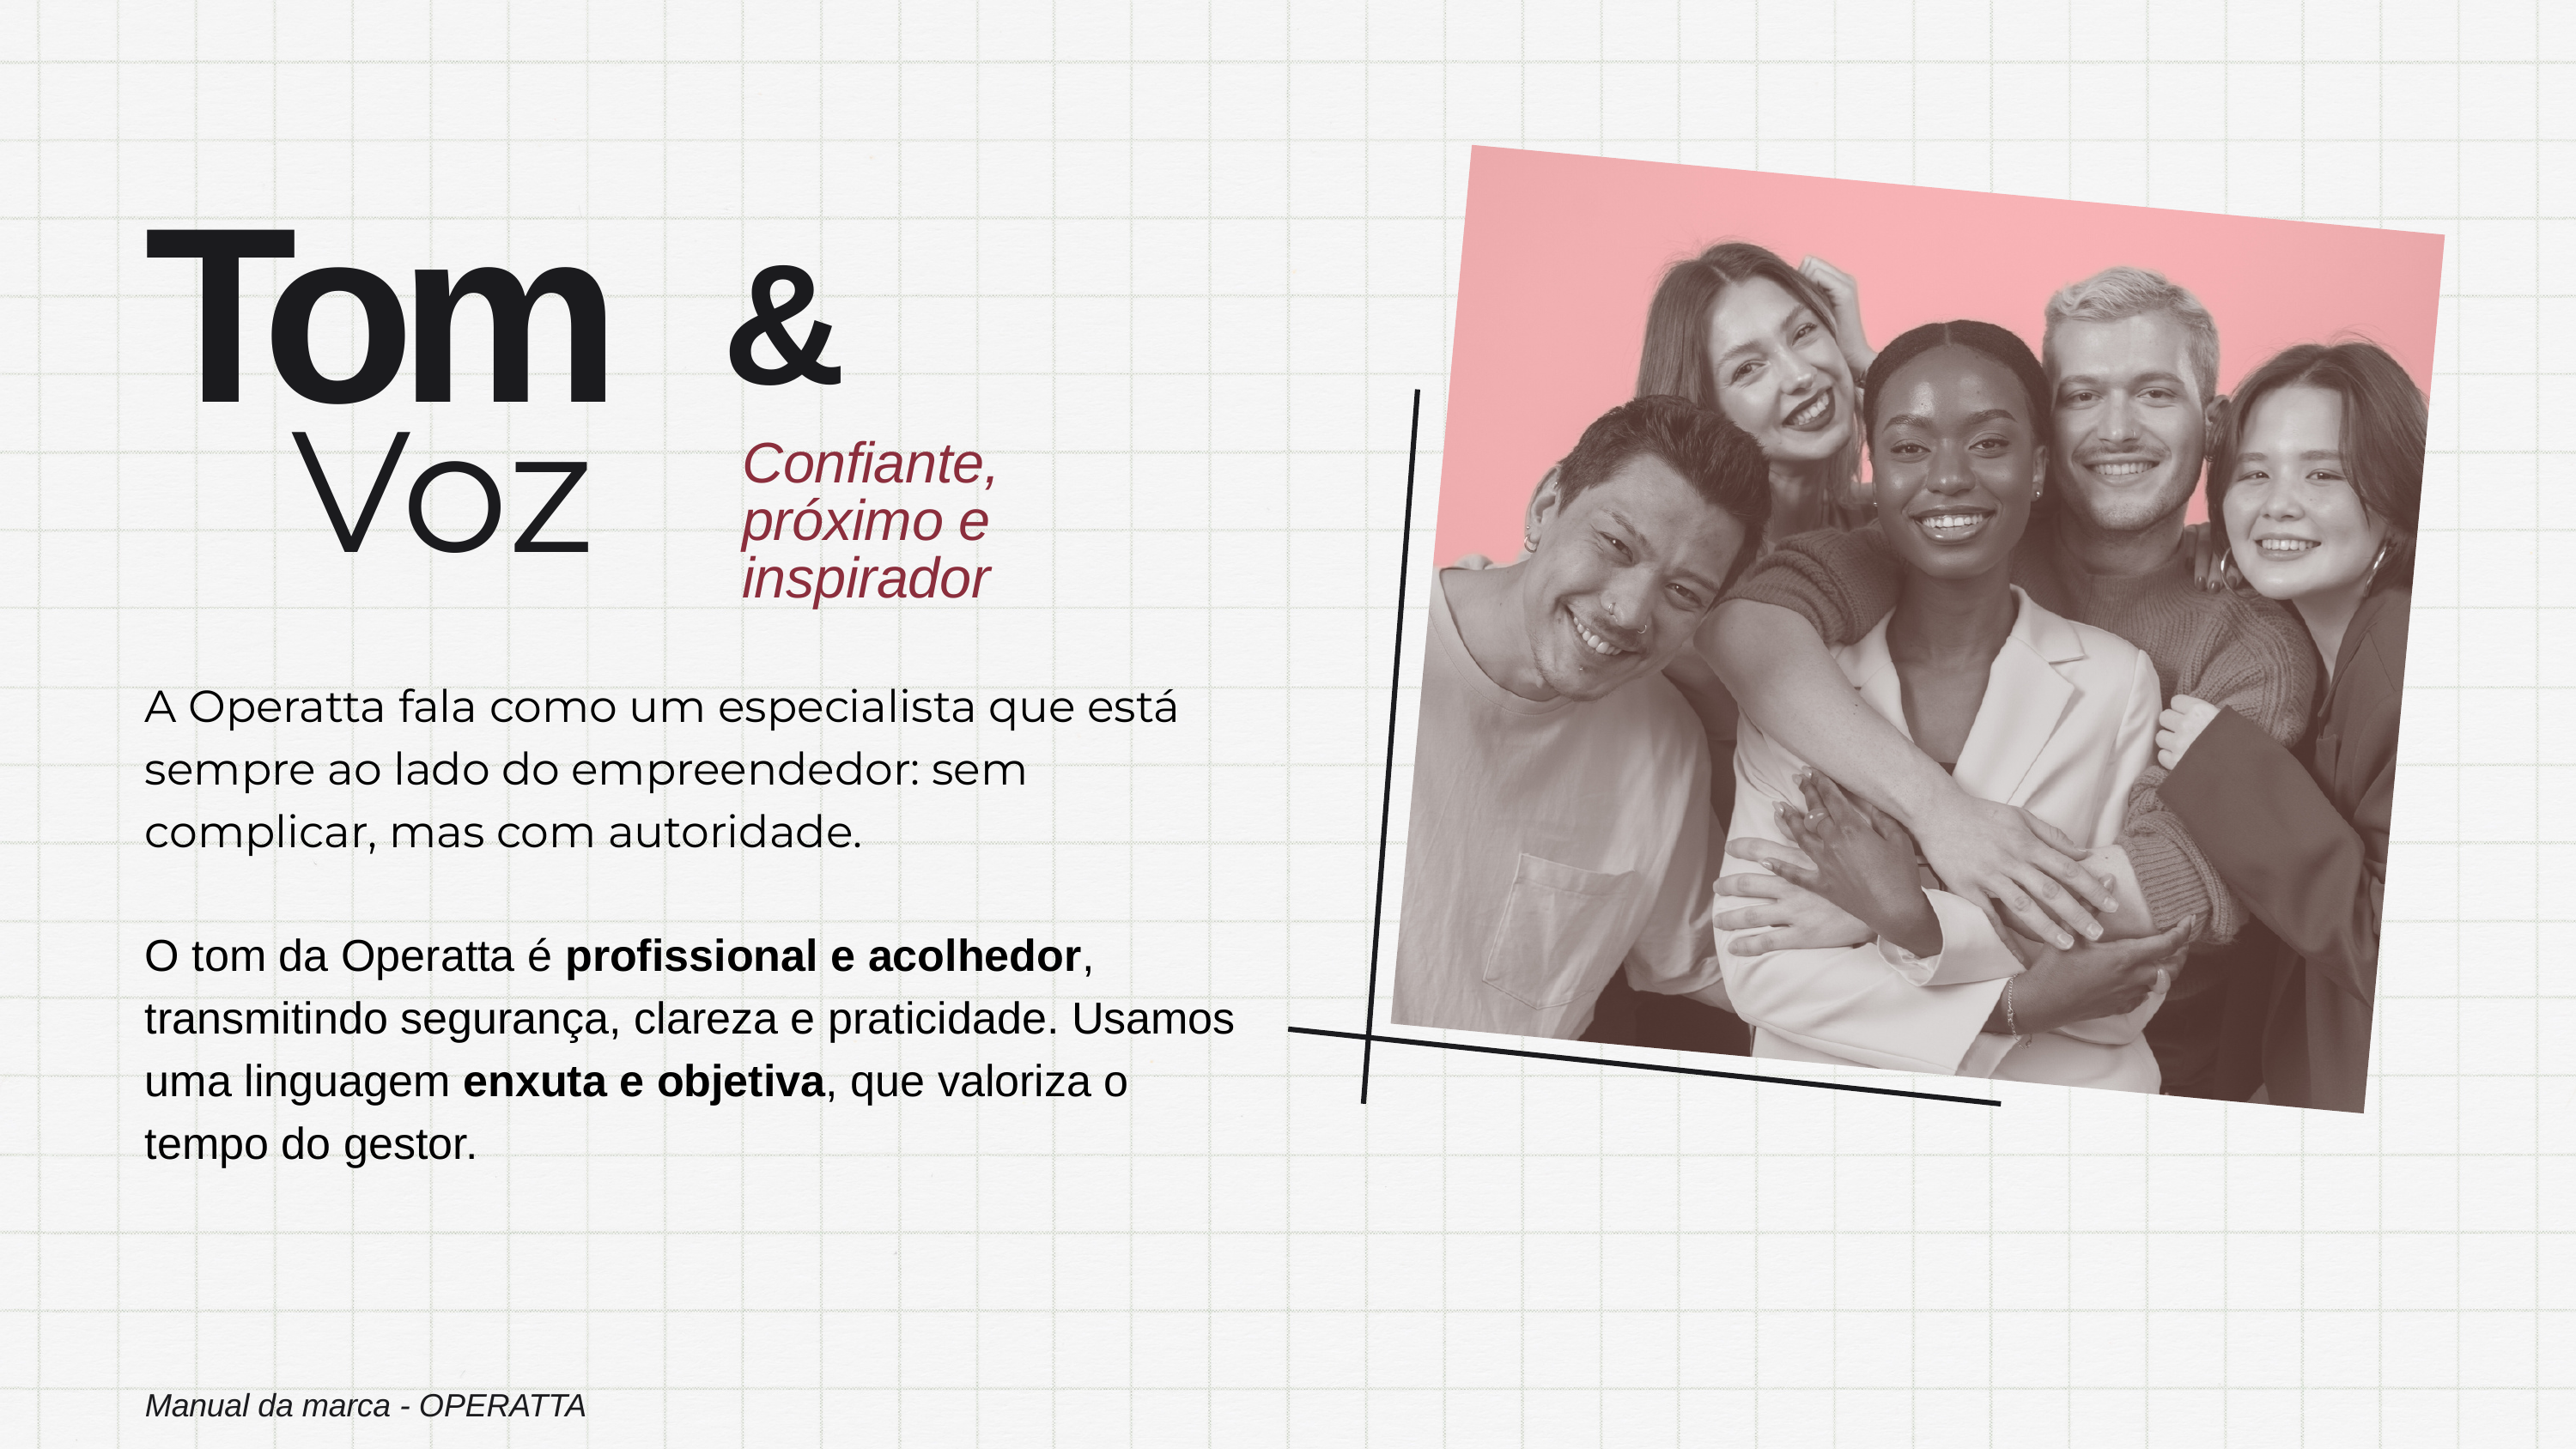

Tom
&
Voz

Confiante, próximo e inspirador
A Operatta fala como um especialista que está sempre ao lado do empreendedor: sem complicar, mas com autoridade.

O tom da Operatta é profissional e acolhedor, transmitindo segurança, clareza e praticidade. Usamos uma linguagem enxuta e objetiva, que valoriza o tempo do gestor.
Manual da marca - OPERATTA